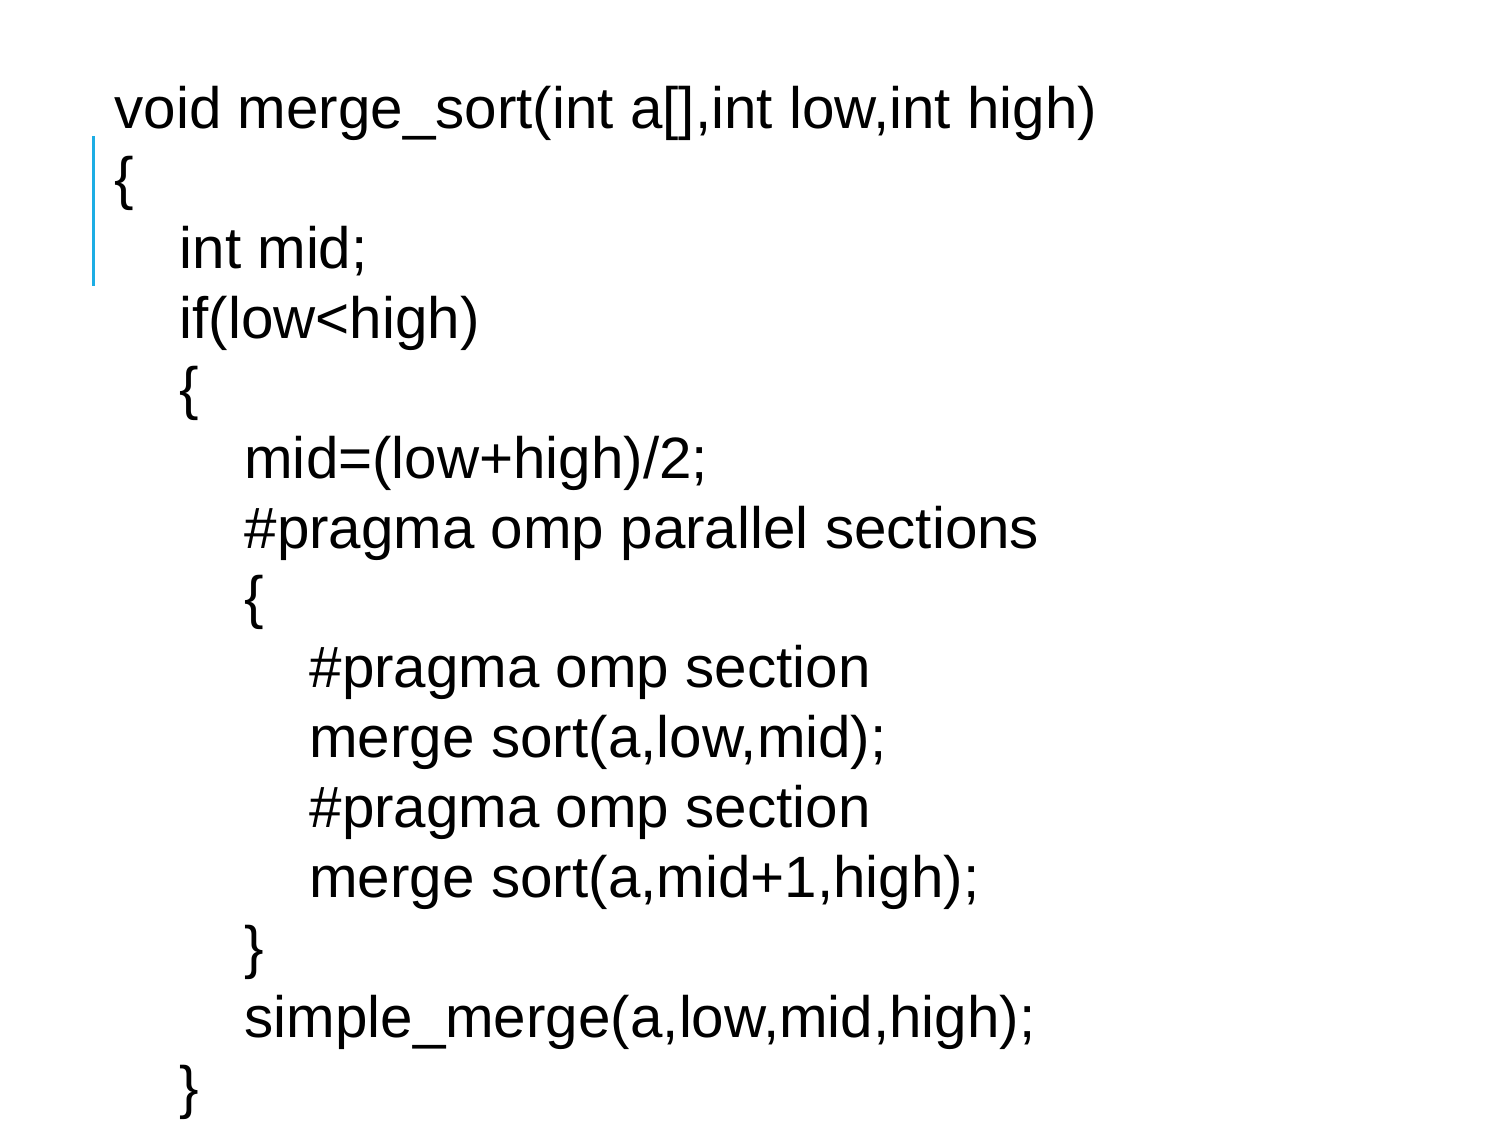

void merge_sort(int a[],int low,int high)
{
    int mid;
    if(low<high)
    {
        mid=(low+high)/2;
        #pragma omp parallel sections
        {
            #pragma omp section
            merge sort(a,low,mid);
            #pragma omp section
            merge sort(a,mid+1,high);
        }
        simple_merge(a,low,mid,high);
    }
}
#